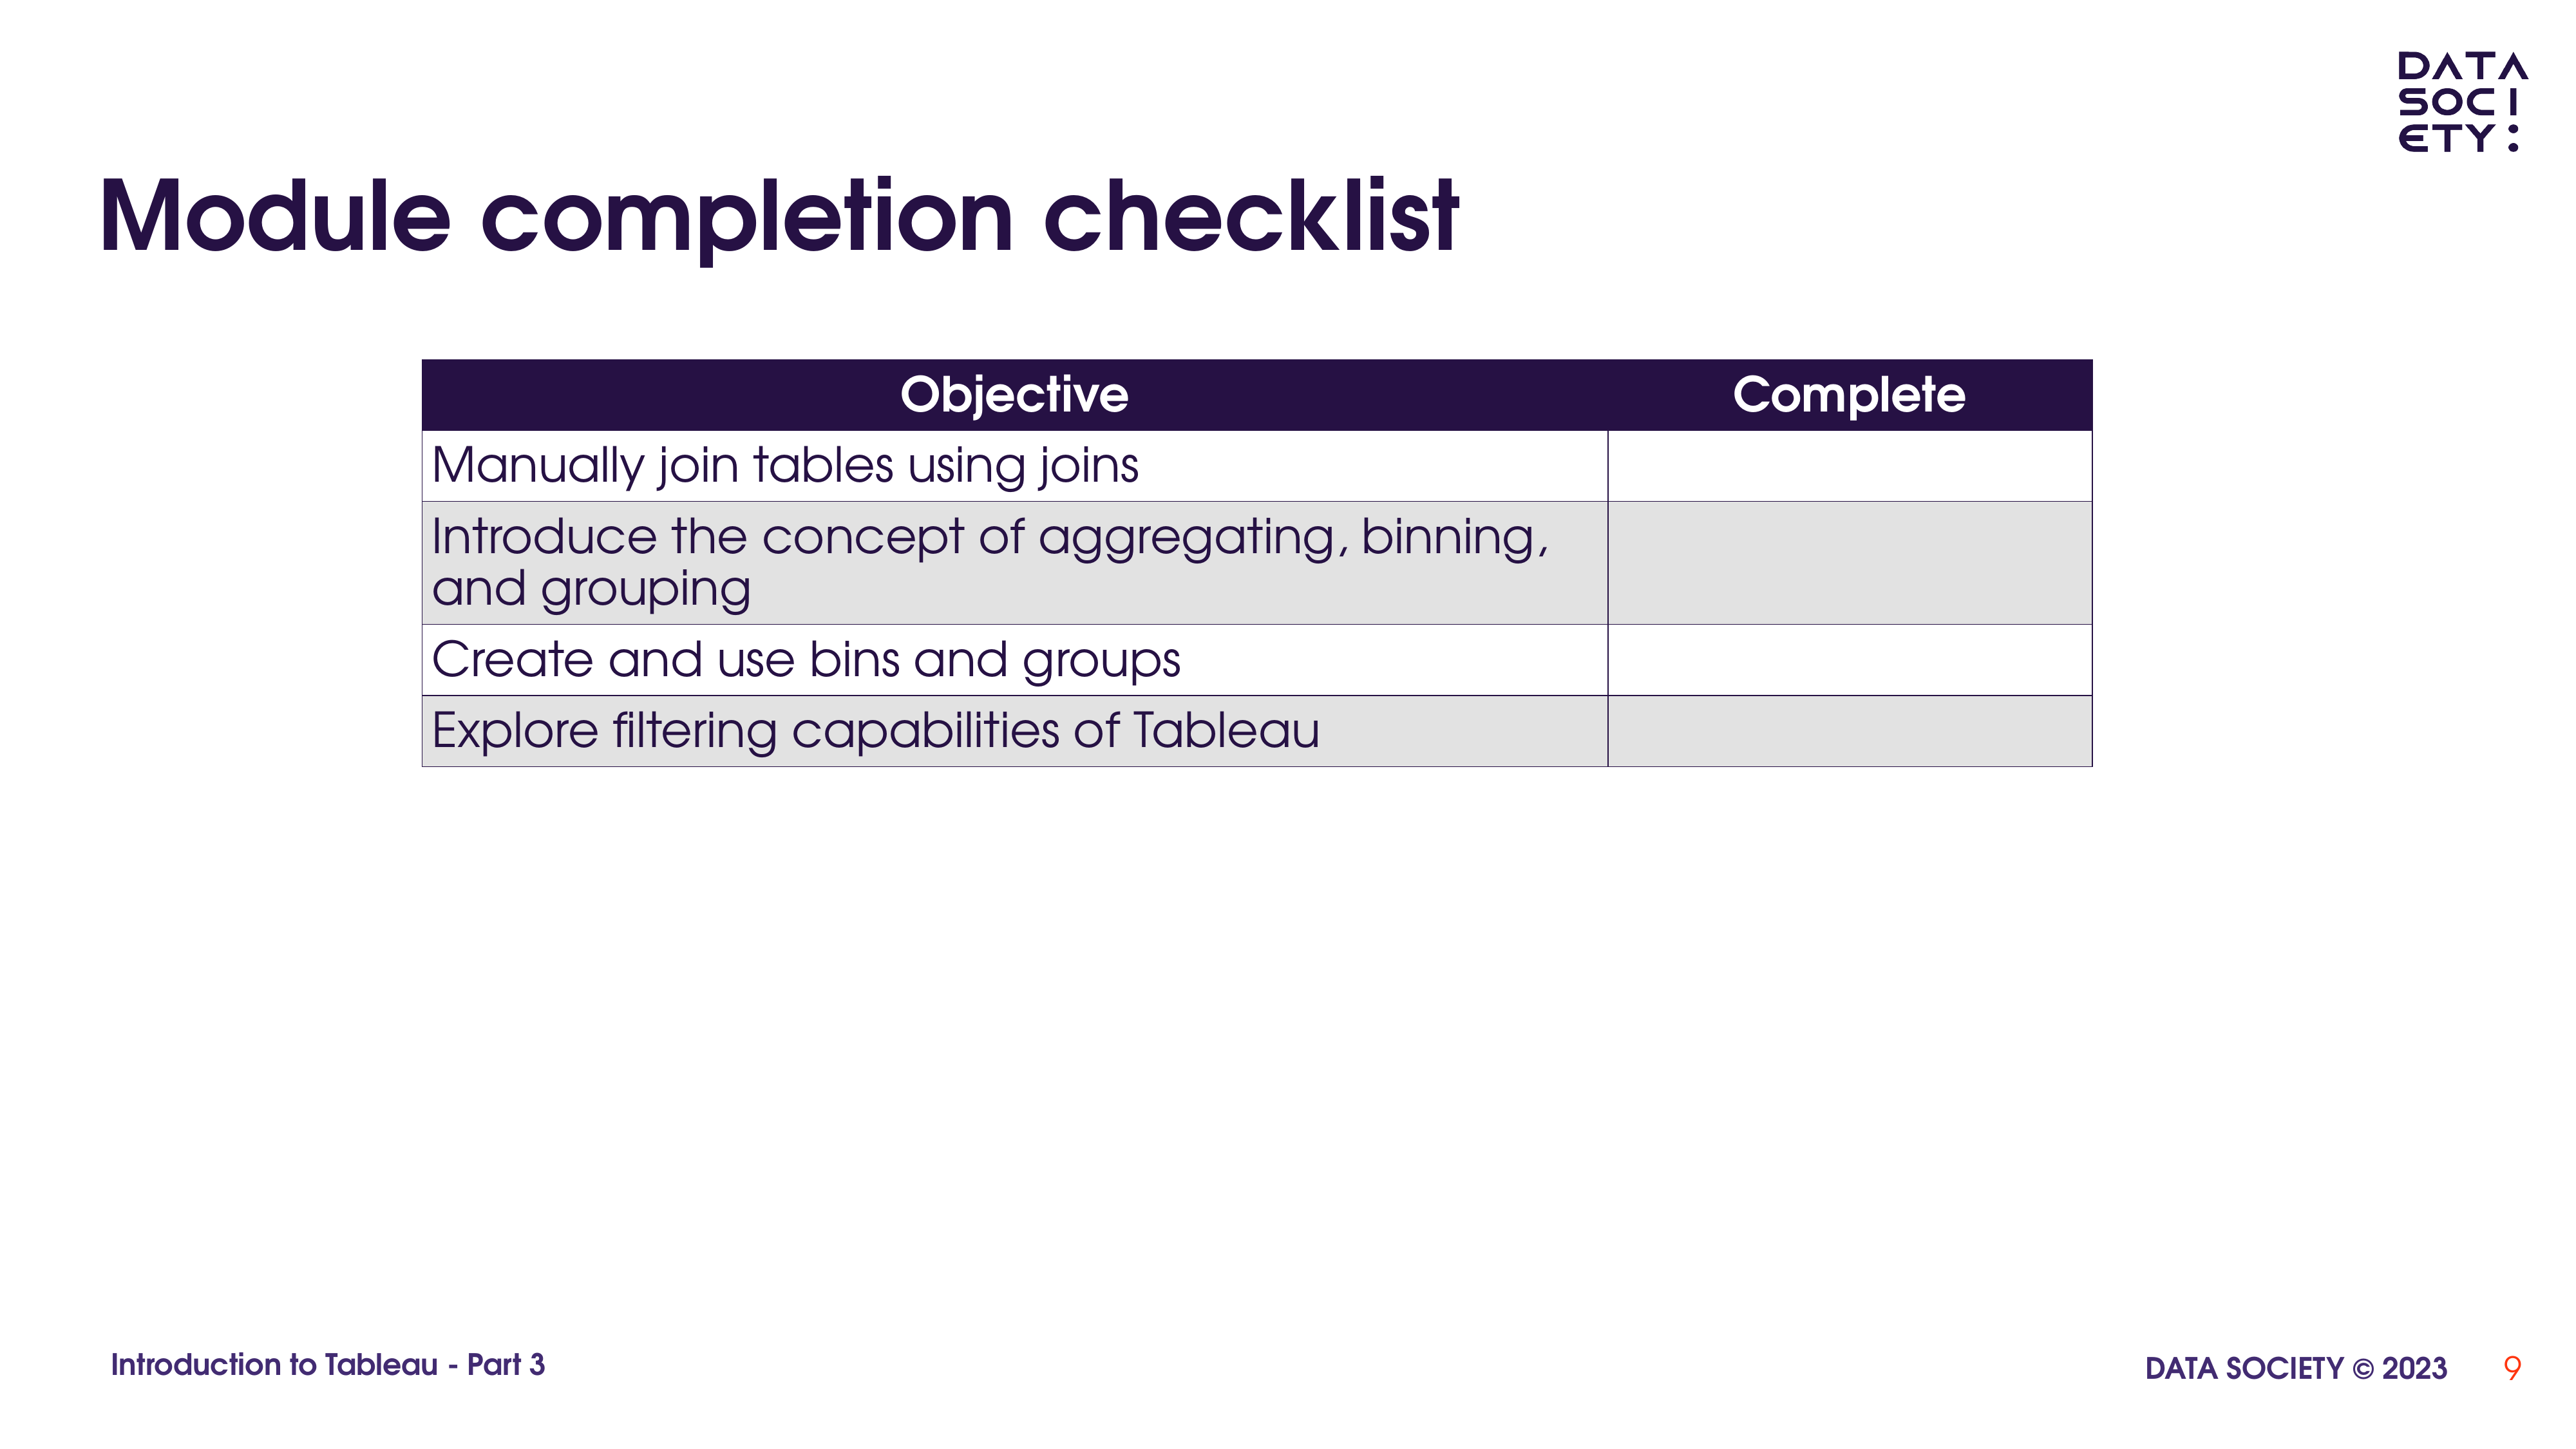

# Module completion checklist
| Objective | Complete |
| --- | --- |
| Manually join tables using joins |  |
| Introduce the concept of aggregating, binning, and grouping |  |
| Create and use bins and groups |  |
| Explore filtering capabilities of Tableau |  |
9